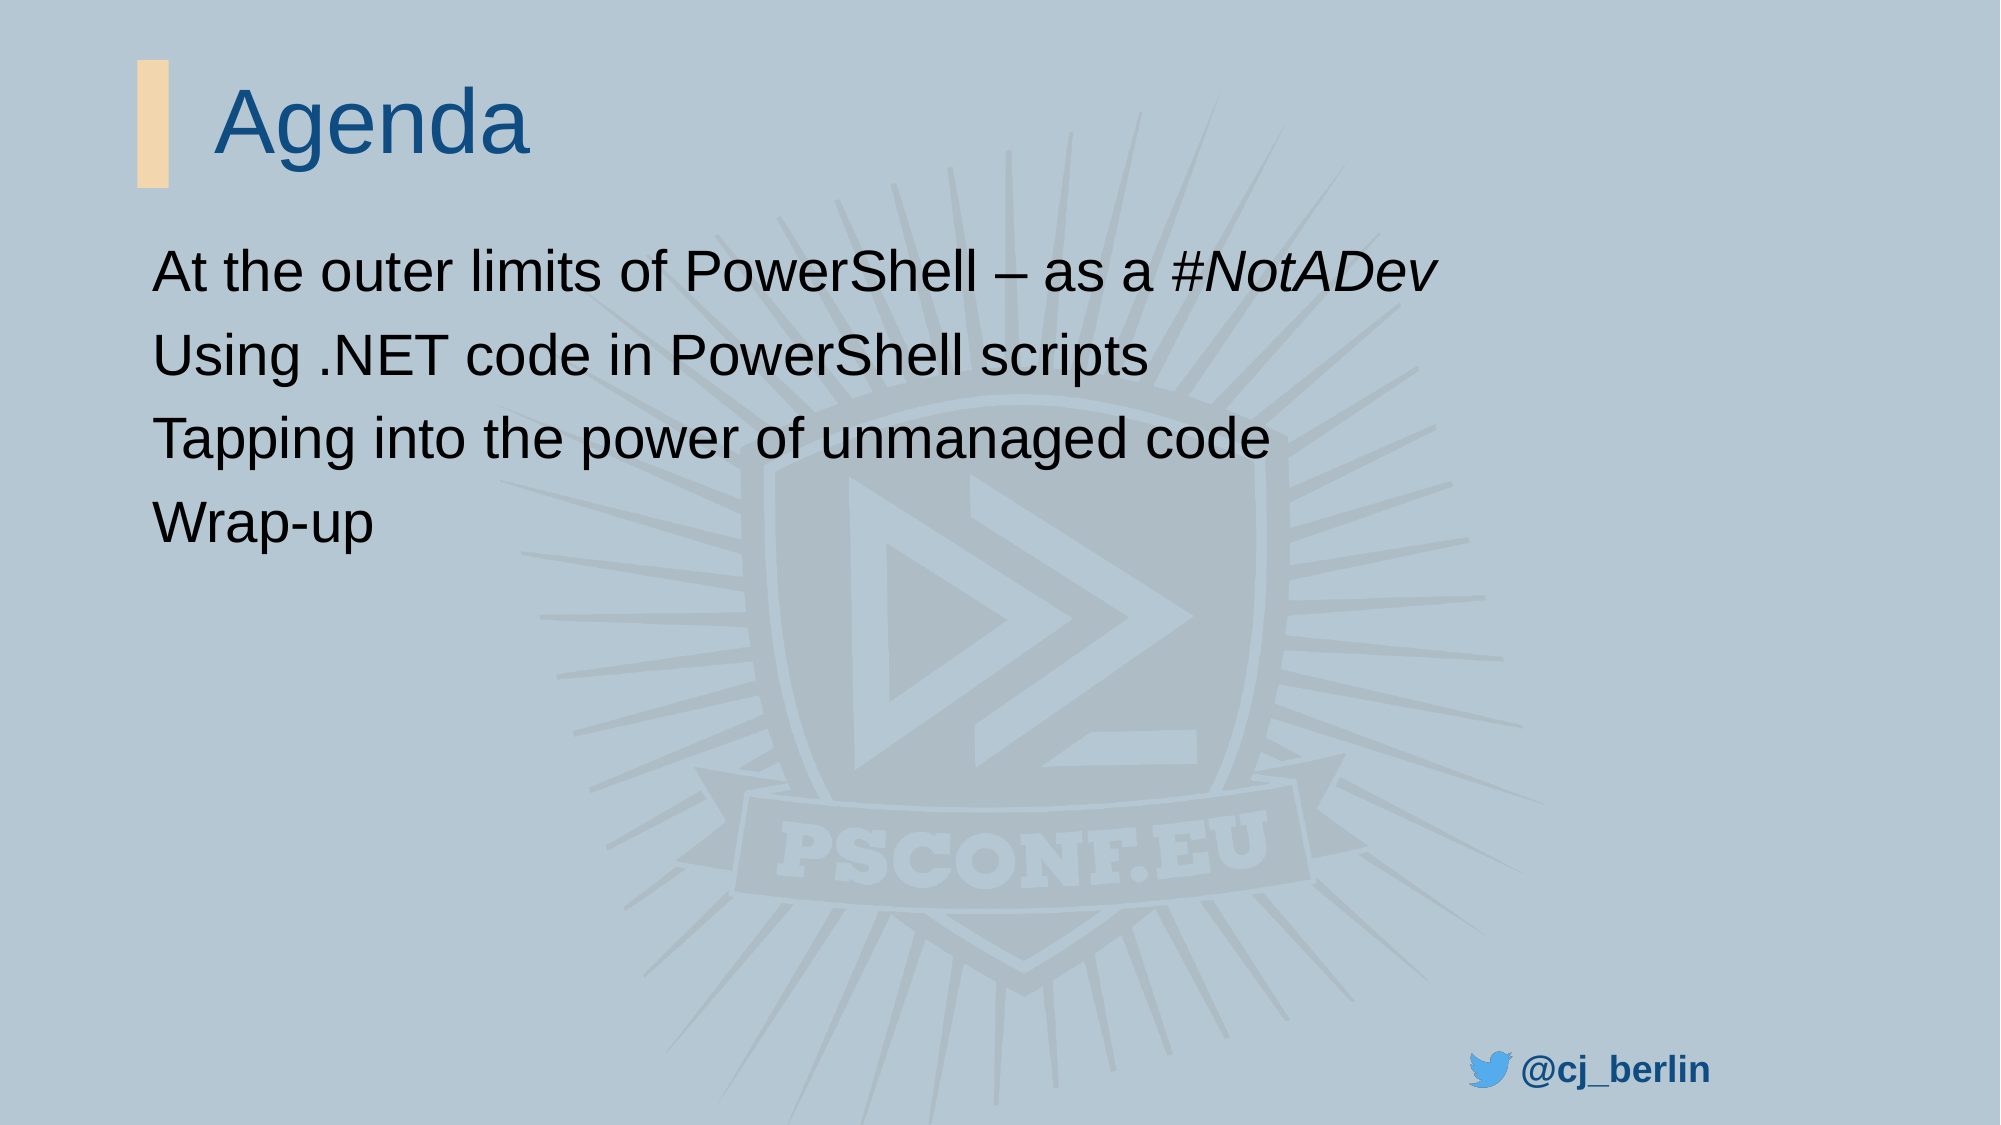

# Agenda
At the outer limits of PowerShell – as a #NotADev
Using .NET code in PowerShell scripts
Tapping into the power of unmanaged code
Wrap-up
@cj_berlin